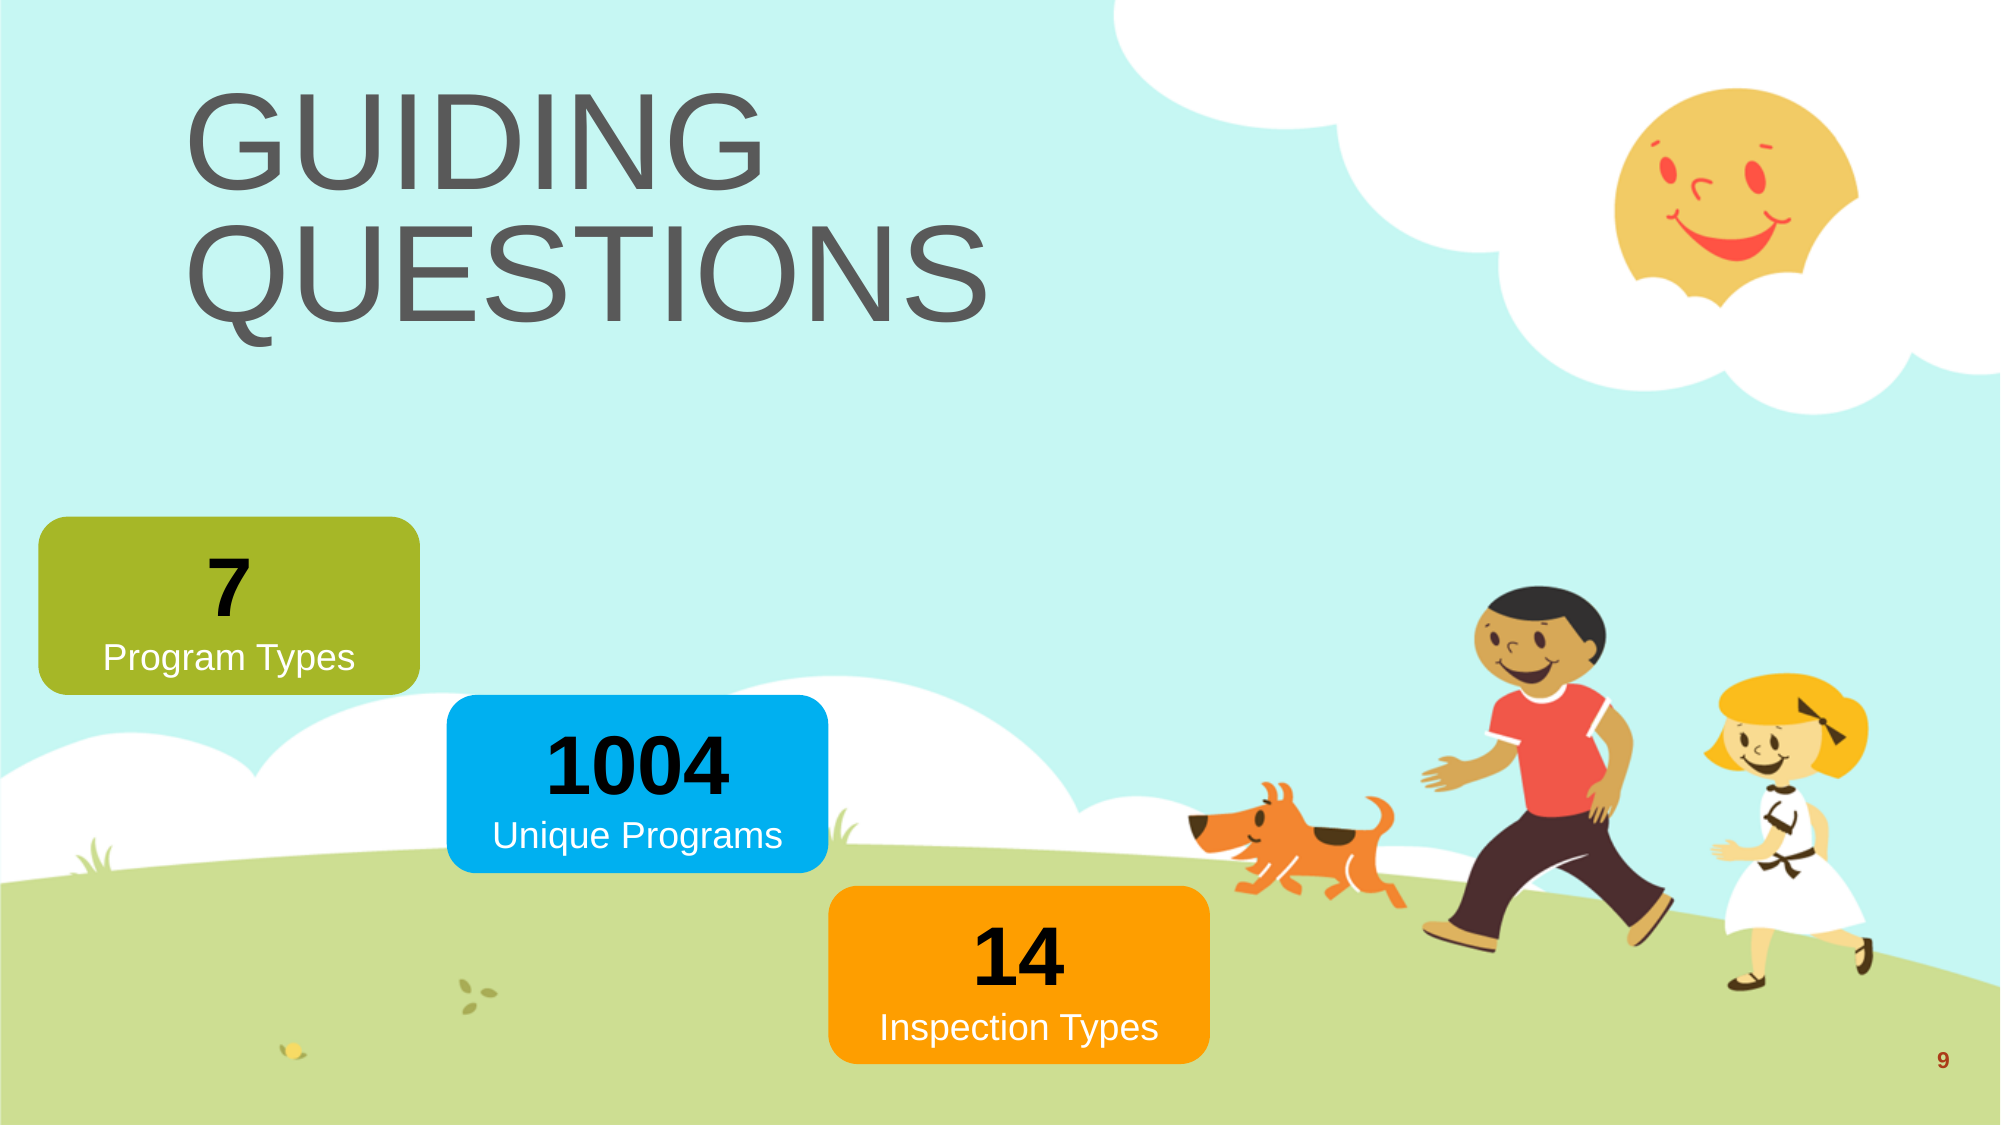

# GUIDING QUESTIONS
7
Program Types
1004
Unique Programs
14
Inspection Types
9